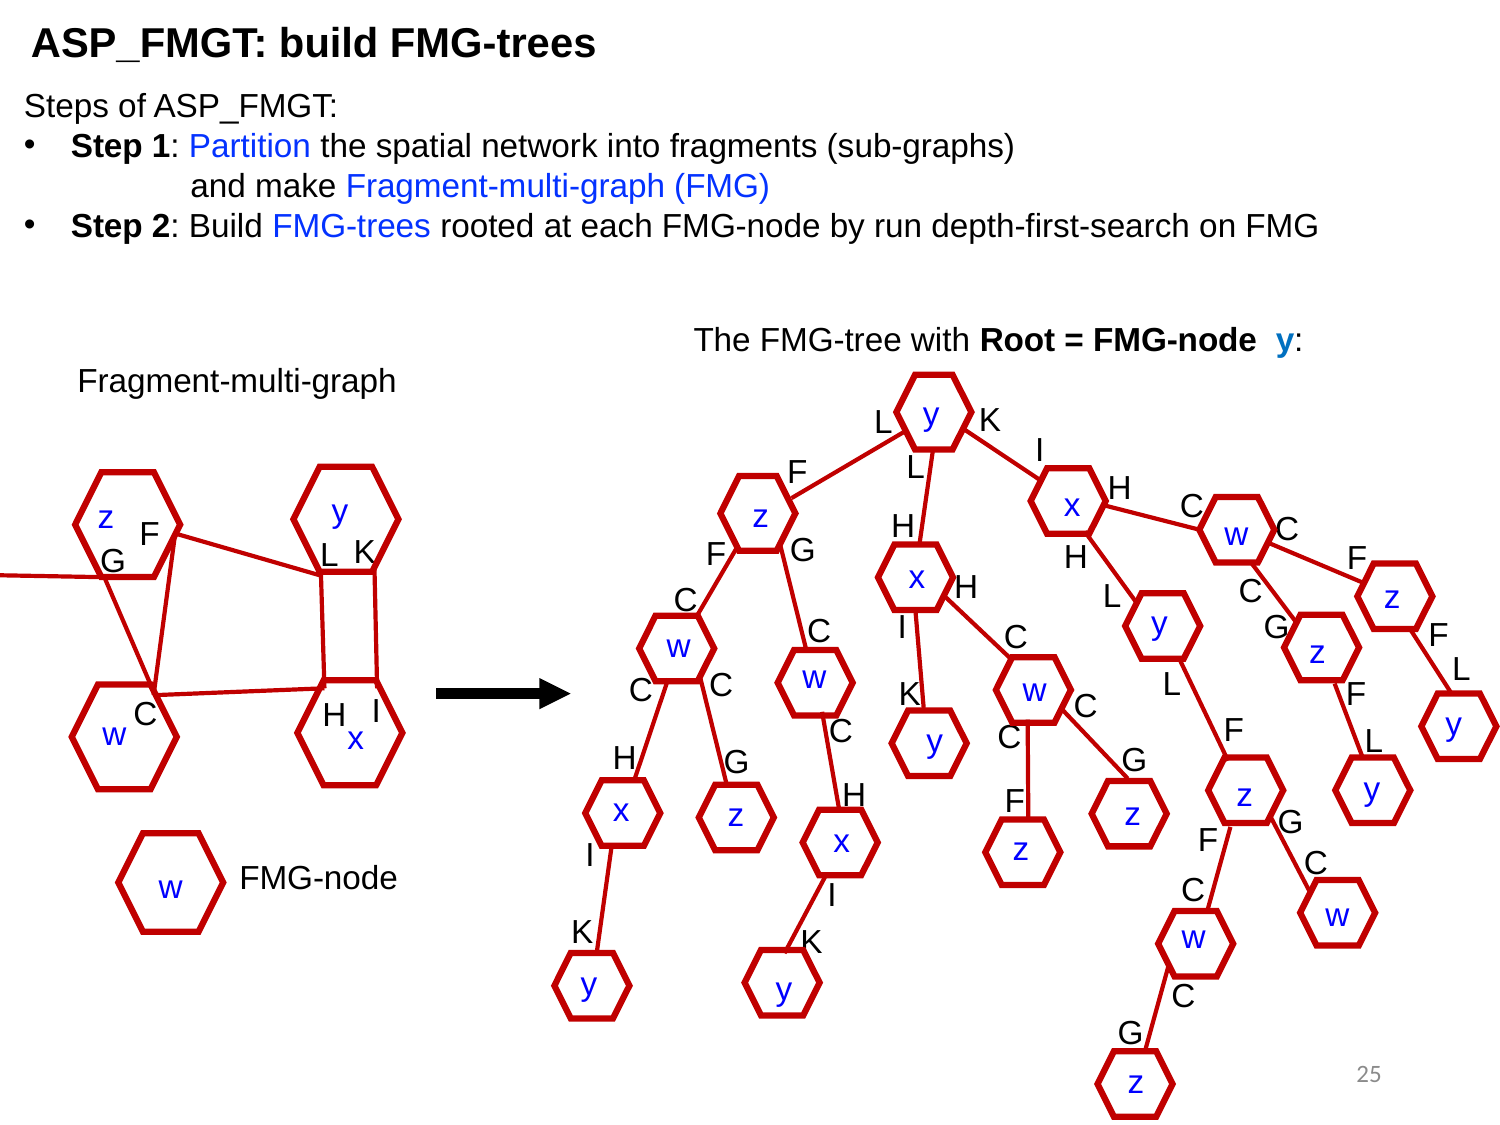

ASP_FMGT: build FMG-trees
Steps of ASP_FMGT:
Step 1: Partition the spatial network into fragments (sub-graphs)
                  and make Fragment-multi-graph (FMG)
Step 2: Build FMG-trees rooted at each FMG-node by run depth-first-search on FMG
The FMG-tree with Root = FMG-node  y:
Fragment-multi-graph

y
K
L
I
L
F
H
x
C
z
H
C
w
G
F
H
F
x
H
C
L
z
C
y
G
I
C
F
C
w
z
L
w
L
C
C
w
F
K
C
y
F
C
C
L
y
H
G
G
y
H
z
F
x
z
z
G
F
x
z
I
C
C
I
w
K
w
K
y
y
C
G
z

y
z
F
K
L
G
I
C
H
w
x

FMG-node
w
25